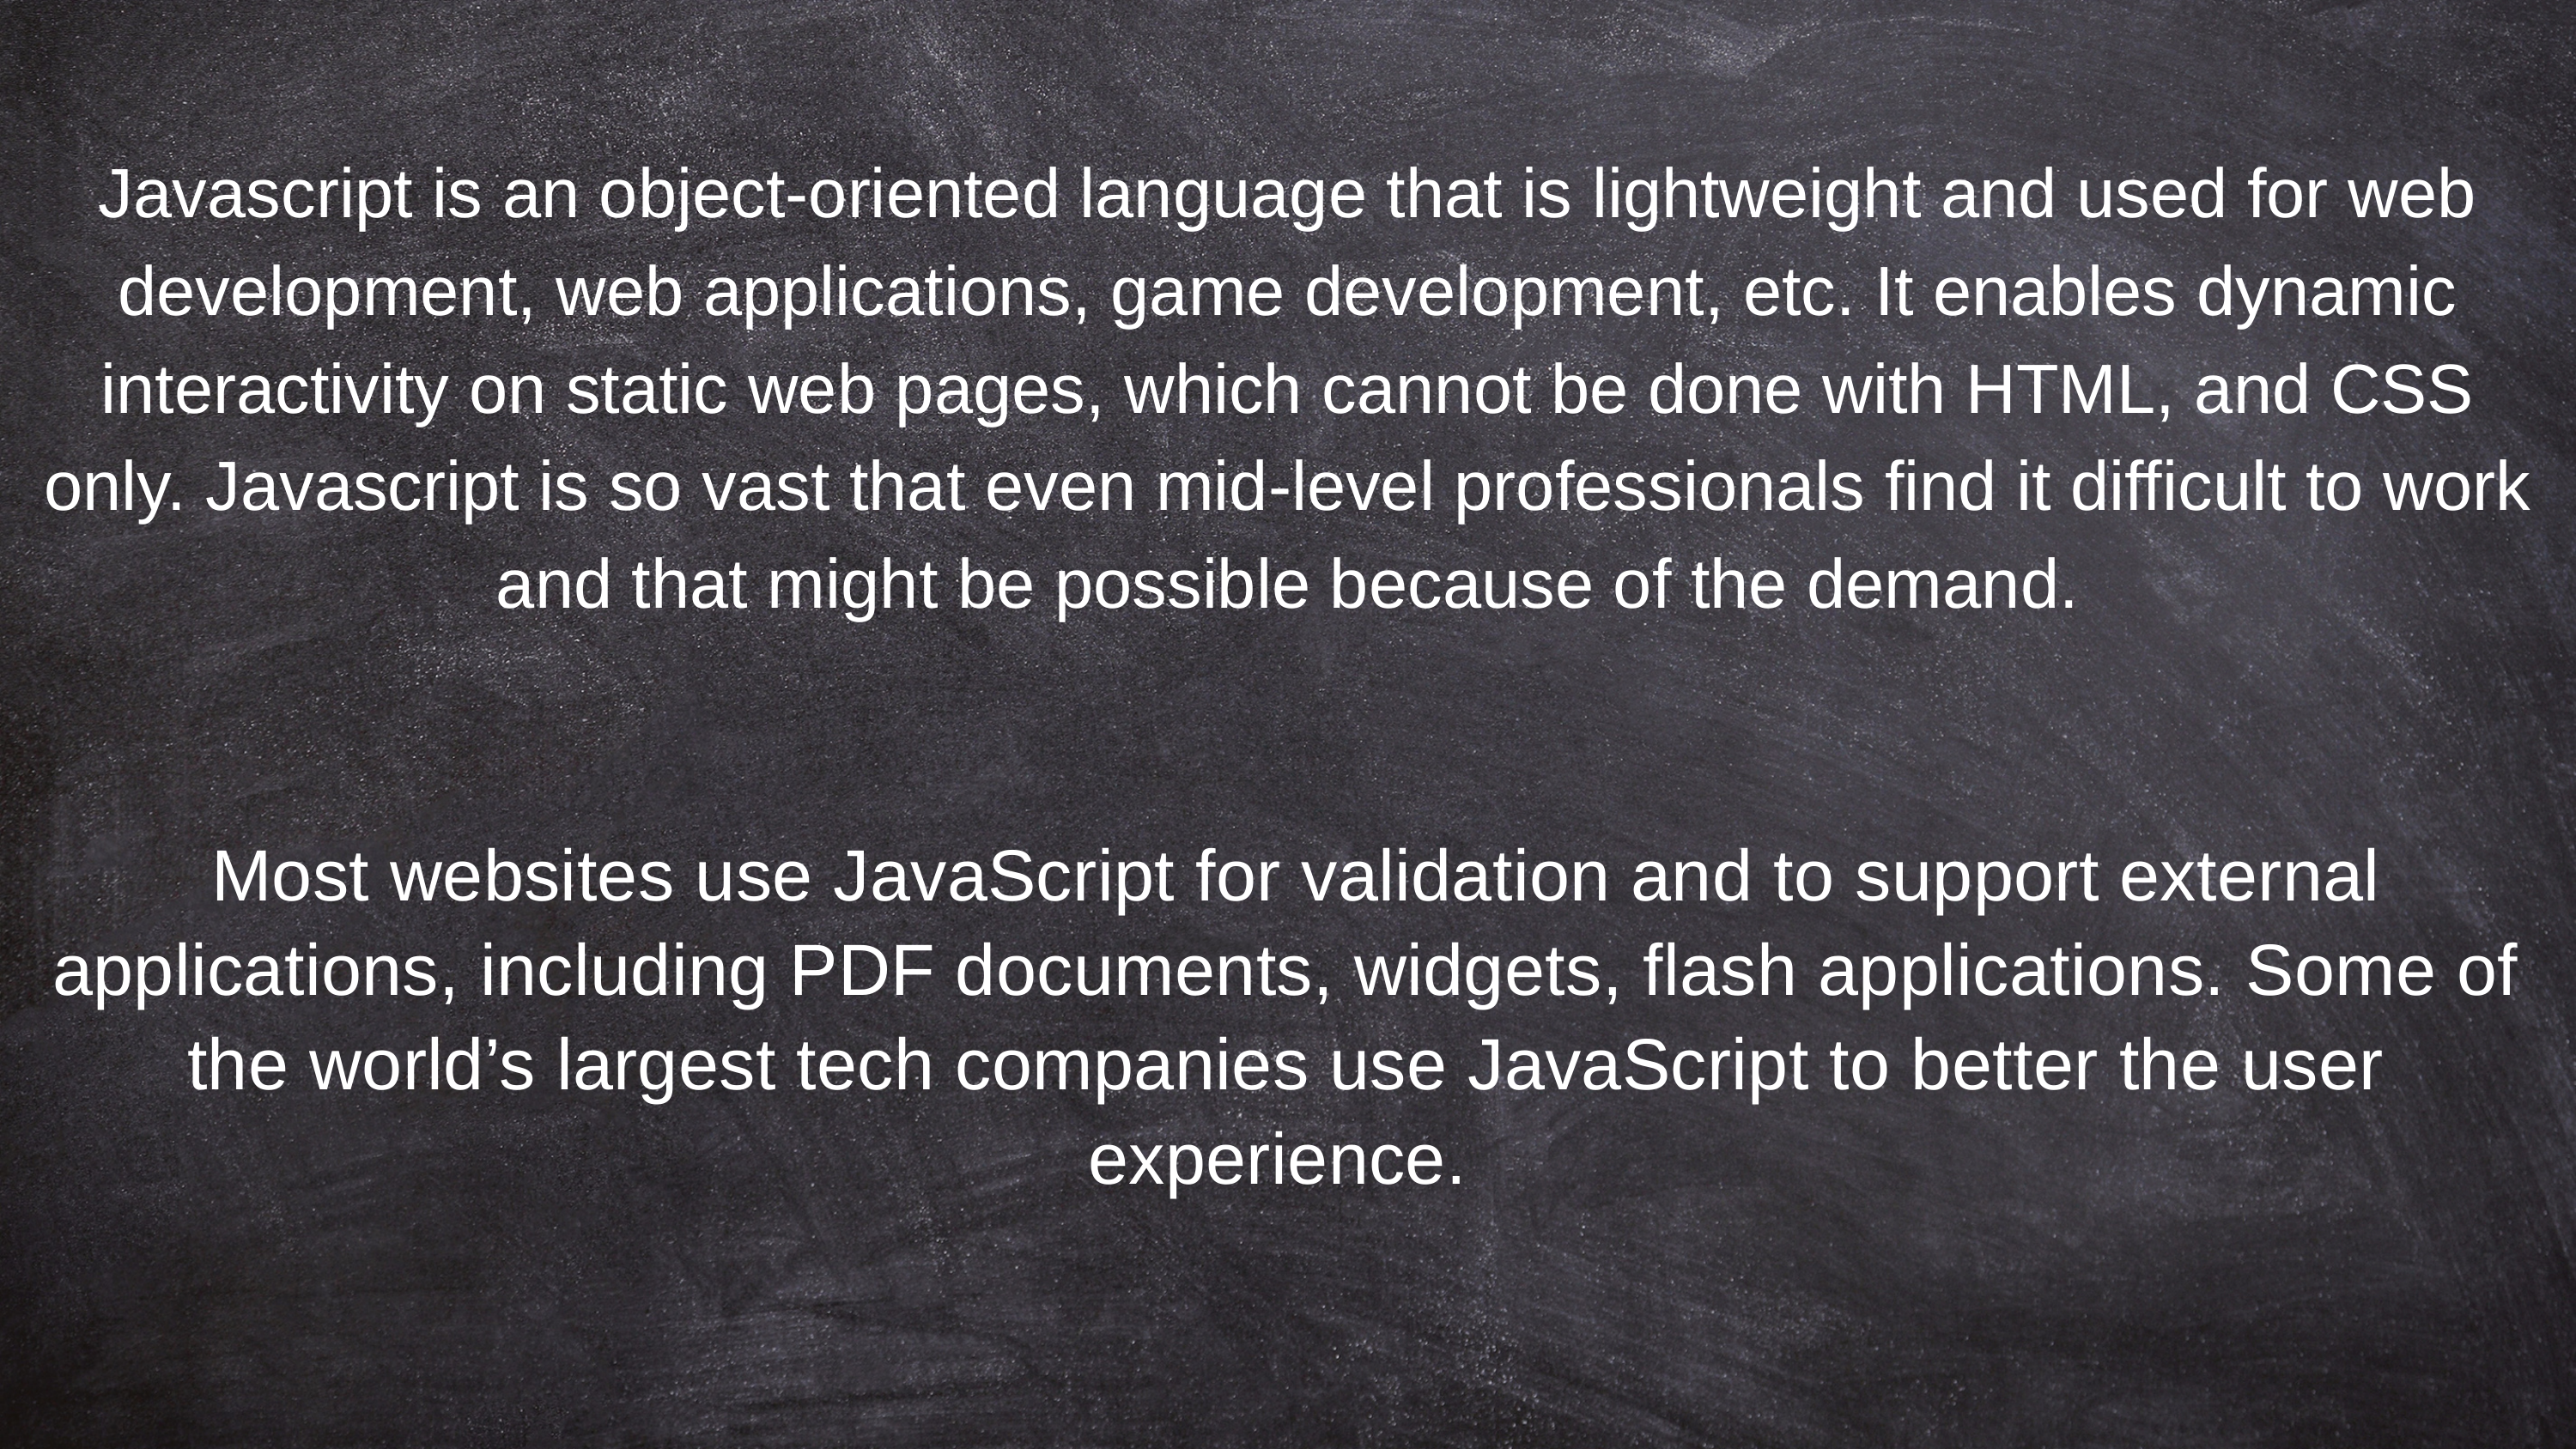

Javascript is an object-oriented language that is lightweight and used for web development, web applications, game development, etc. It enables dynamic interactivity on static web pages, which cannot be done with HTML, and CSS only. Javascript is so vast that even mid-level professionals find it difficult to work and that might be possible because of the demand.
 Most websites use JavaScript for validation and to support external applications, including PDF documents, widgets, flash applications. Some of the world’s largest tech companies use JavaScript to better the user experience.